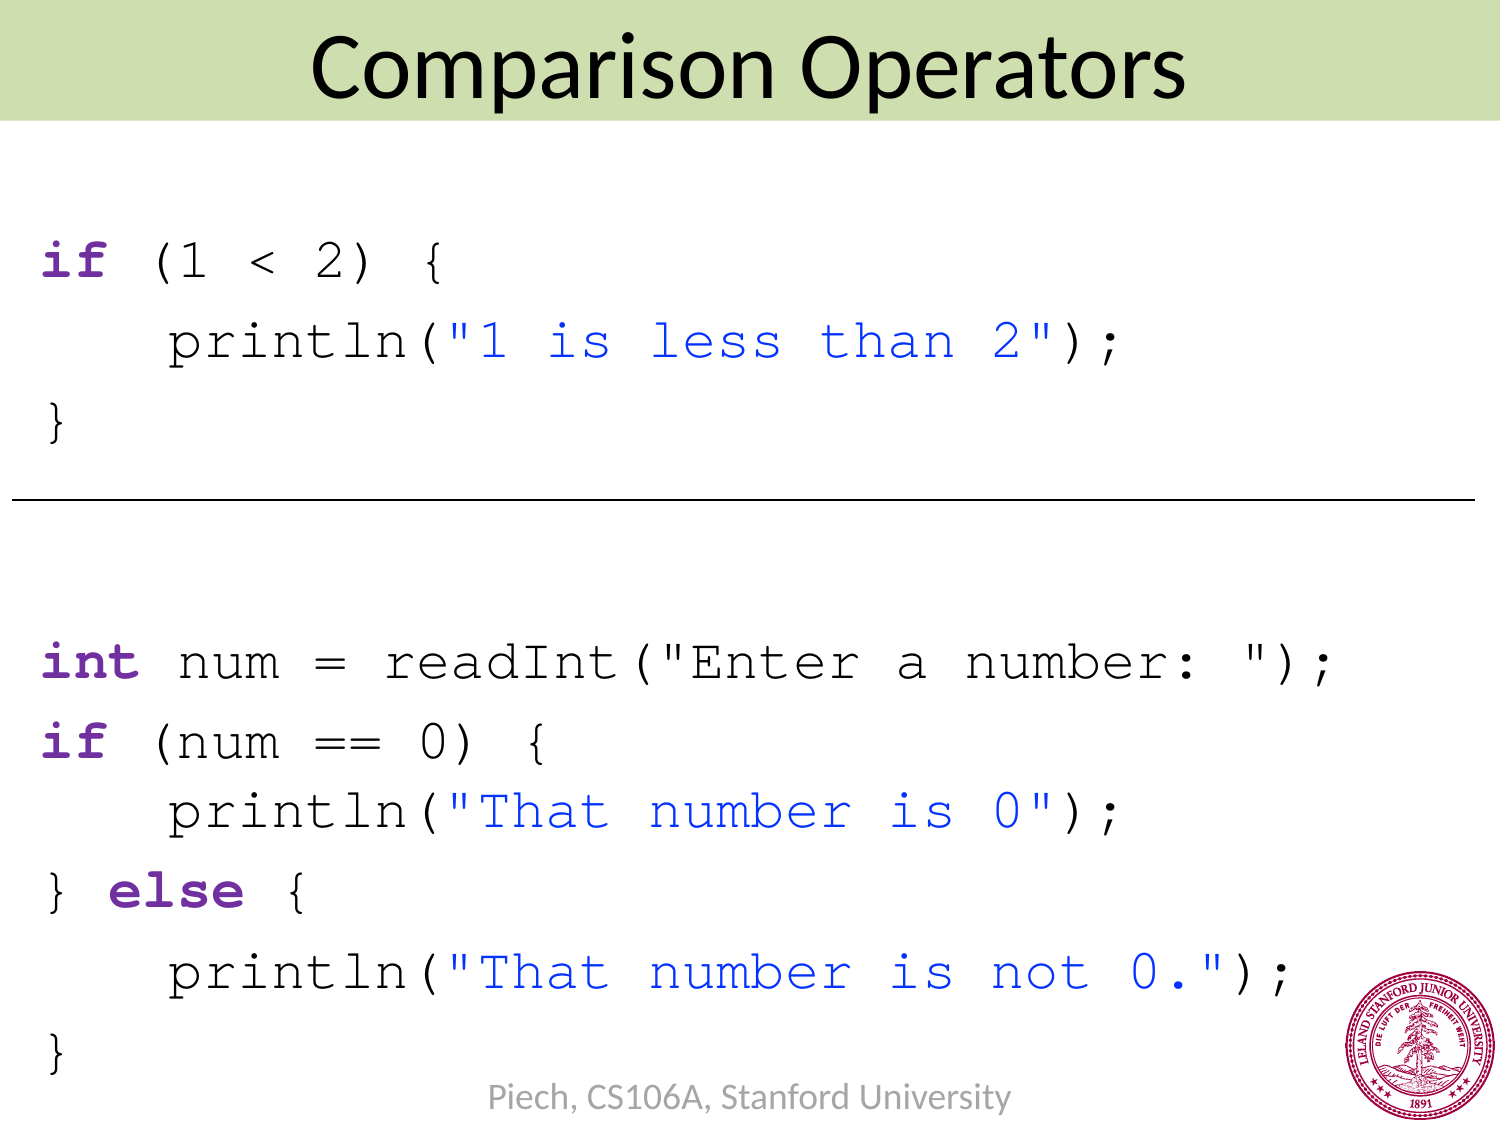

Comparison Operators
#
if (1 < 2) {
	println("1 is less than 2");
}

int num = readInt("Enter a number: ");
if (num == 0) {
	println("That number is 0");
} else {
	println("That number is not 0.");
}